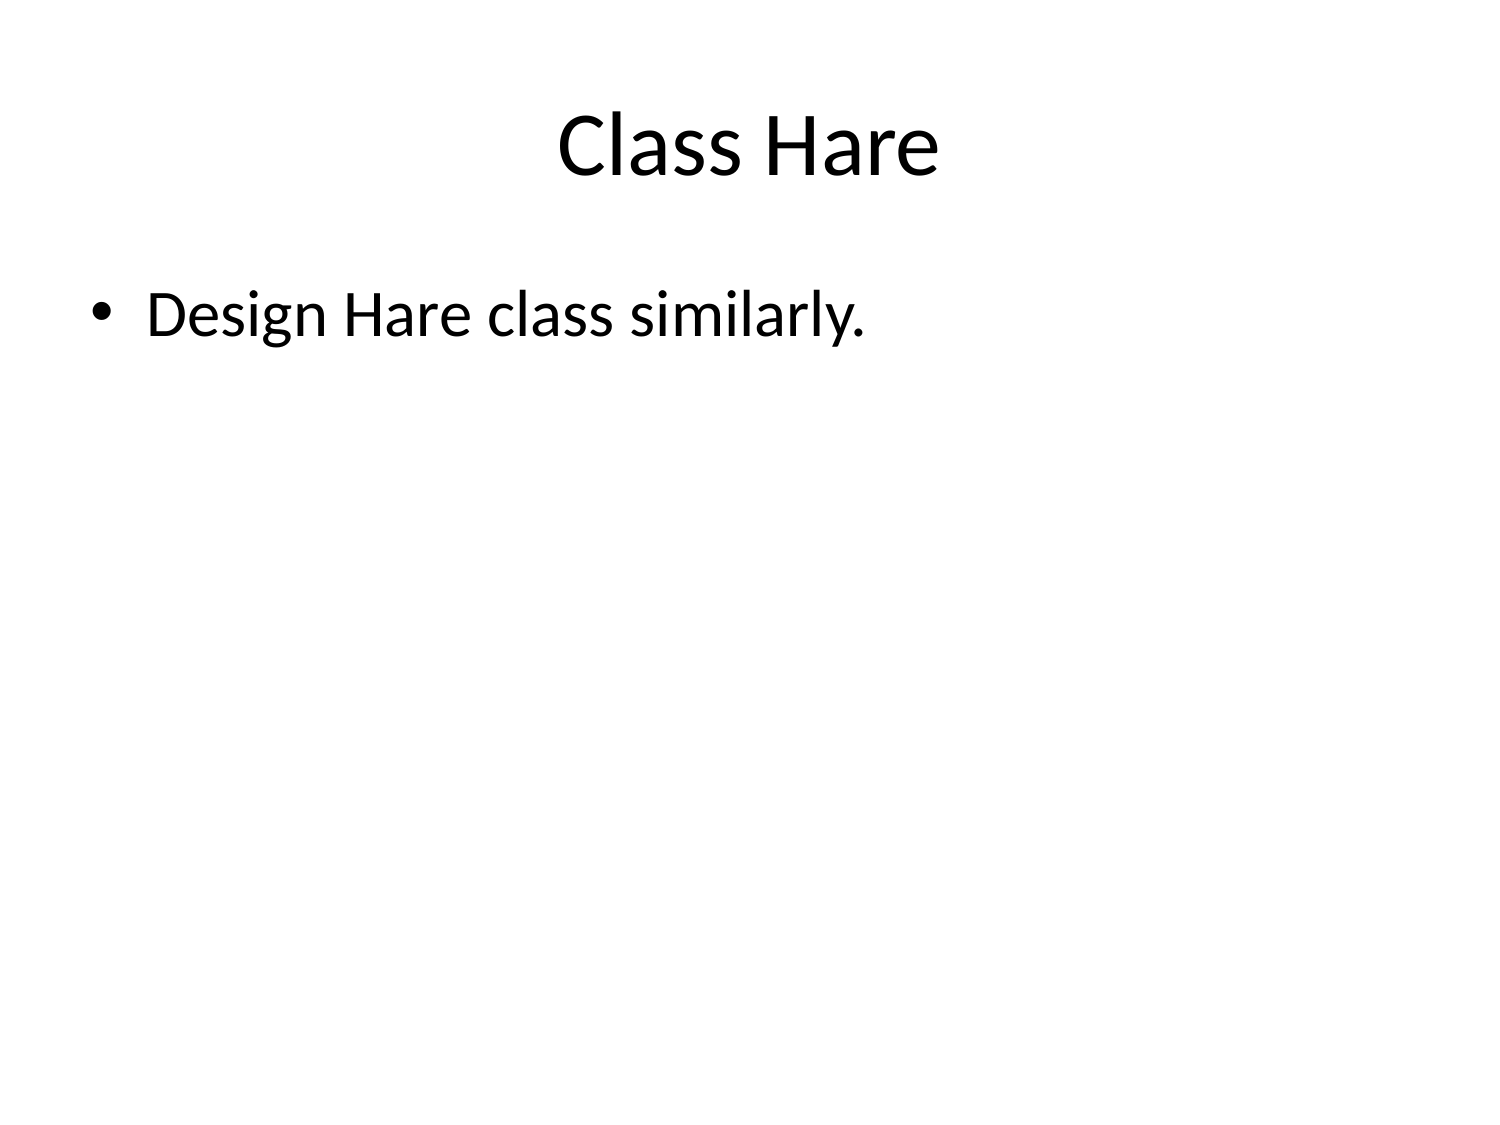

# Class Hare
Design Hare class similarly.